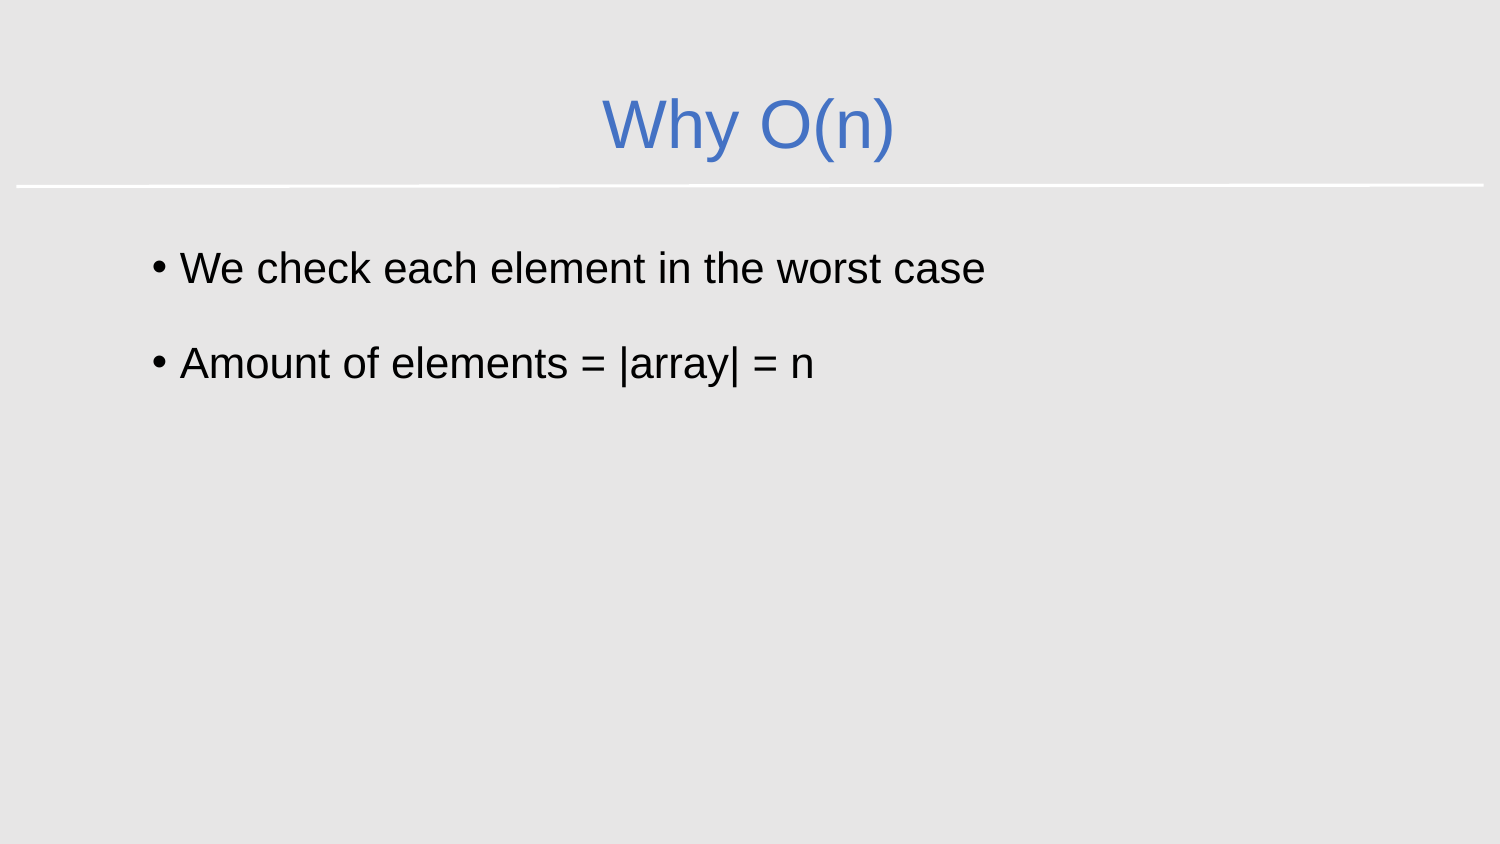

# Why O(n)
We check each element in the worst case
Amount of elements = |array| = n